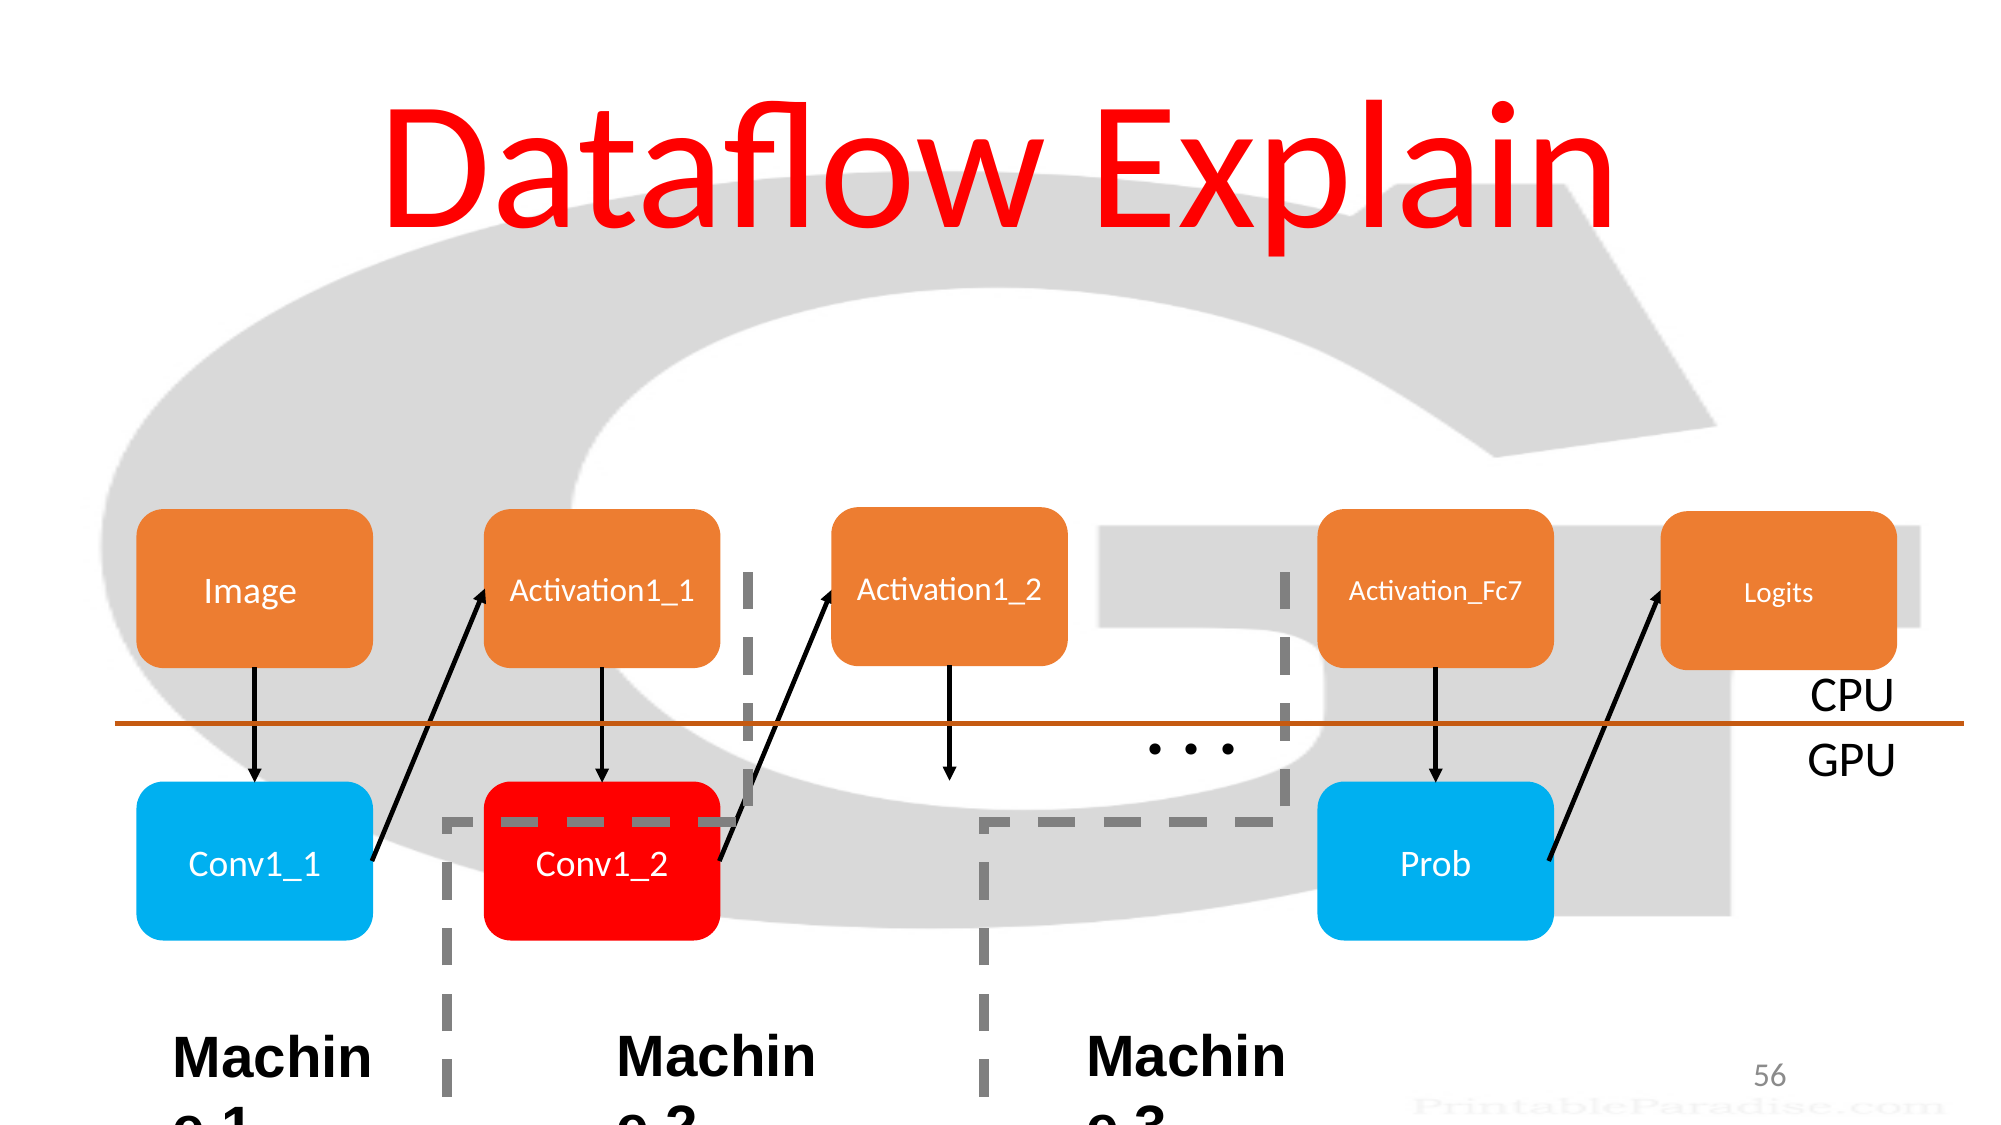

# Dataflow Explain

Activation1_2
Image
Activation1_1
Activation_Fc7
Logits
CPU
 . . .
GPU
Conv1_1
Conv1_2
Prob
Machine 2
Machine 3
Machine 1
56